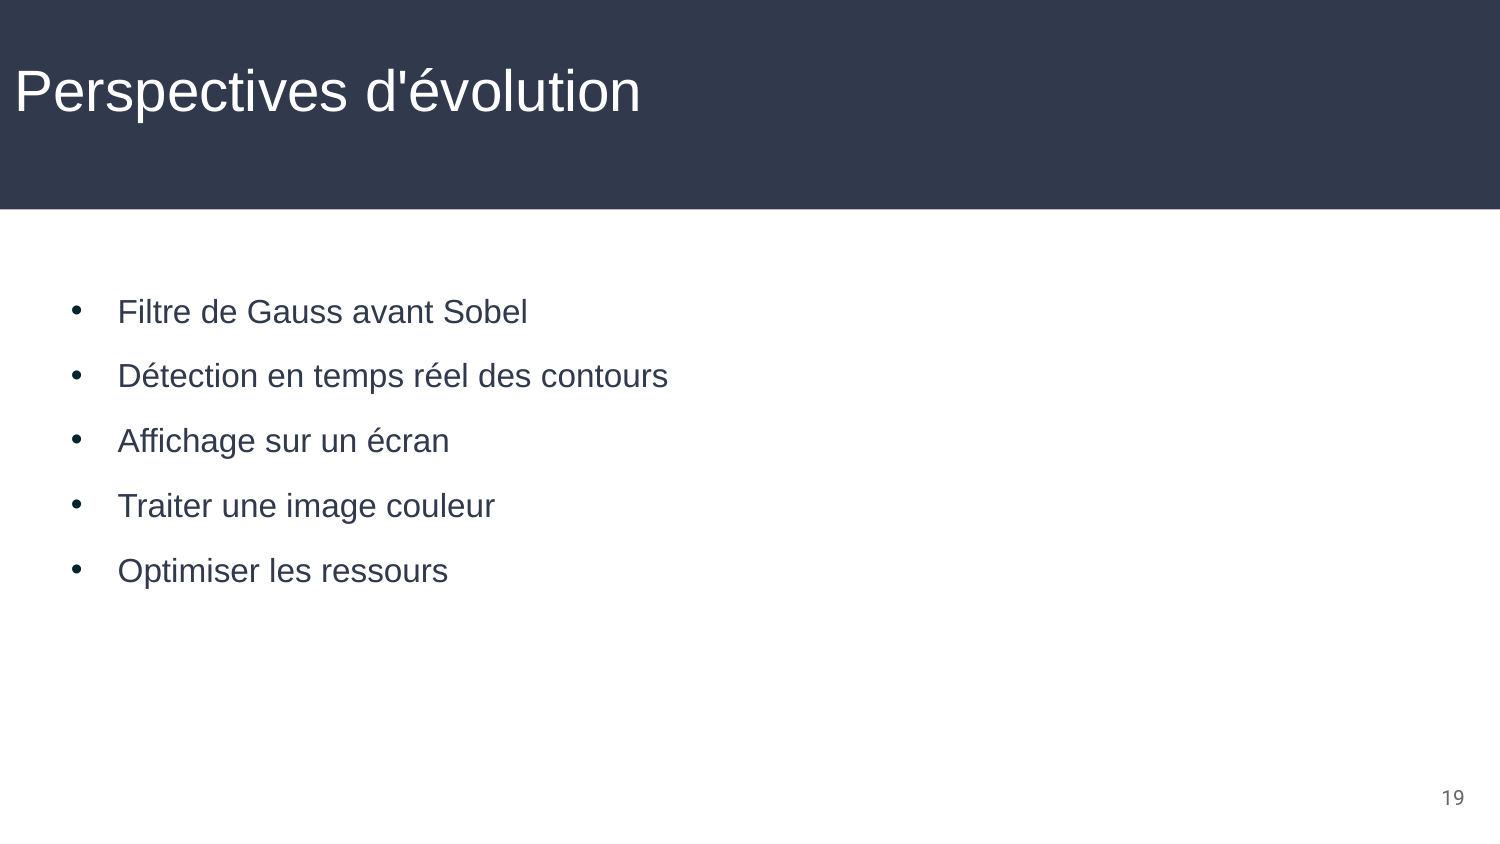

Perspectives d'évolution
Filtre de Gauss avant Sobel
Détection en temps réel des contours
Affichage sur un écran
Traiter une image couleur
Optimiser les ressours
19